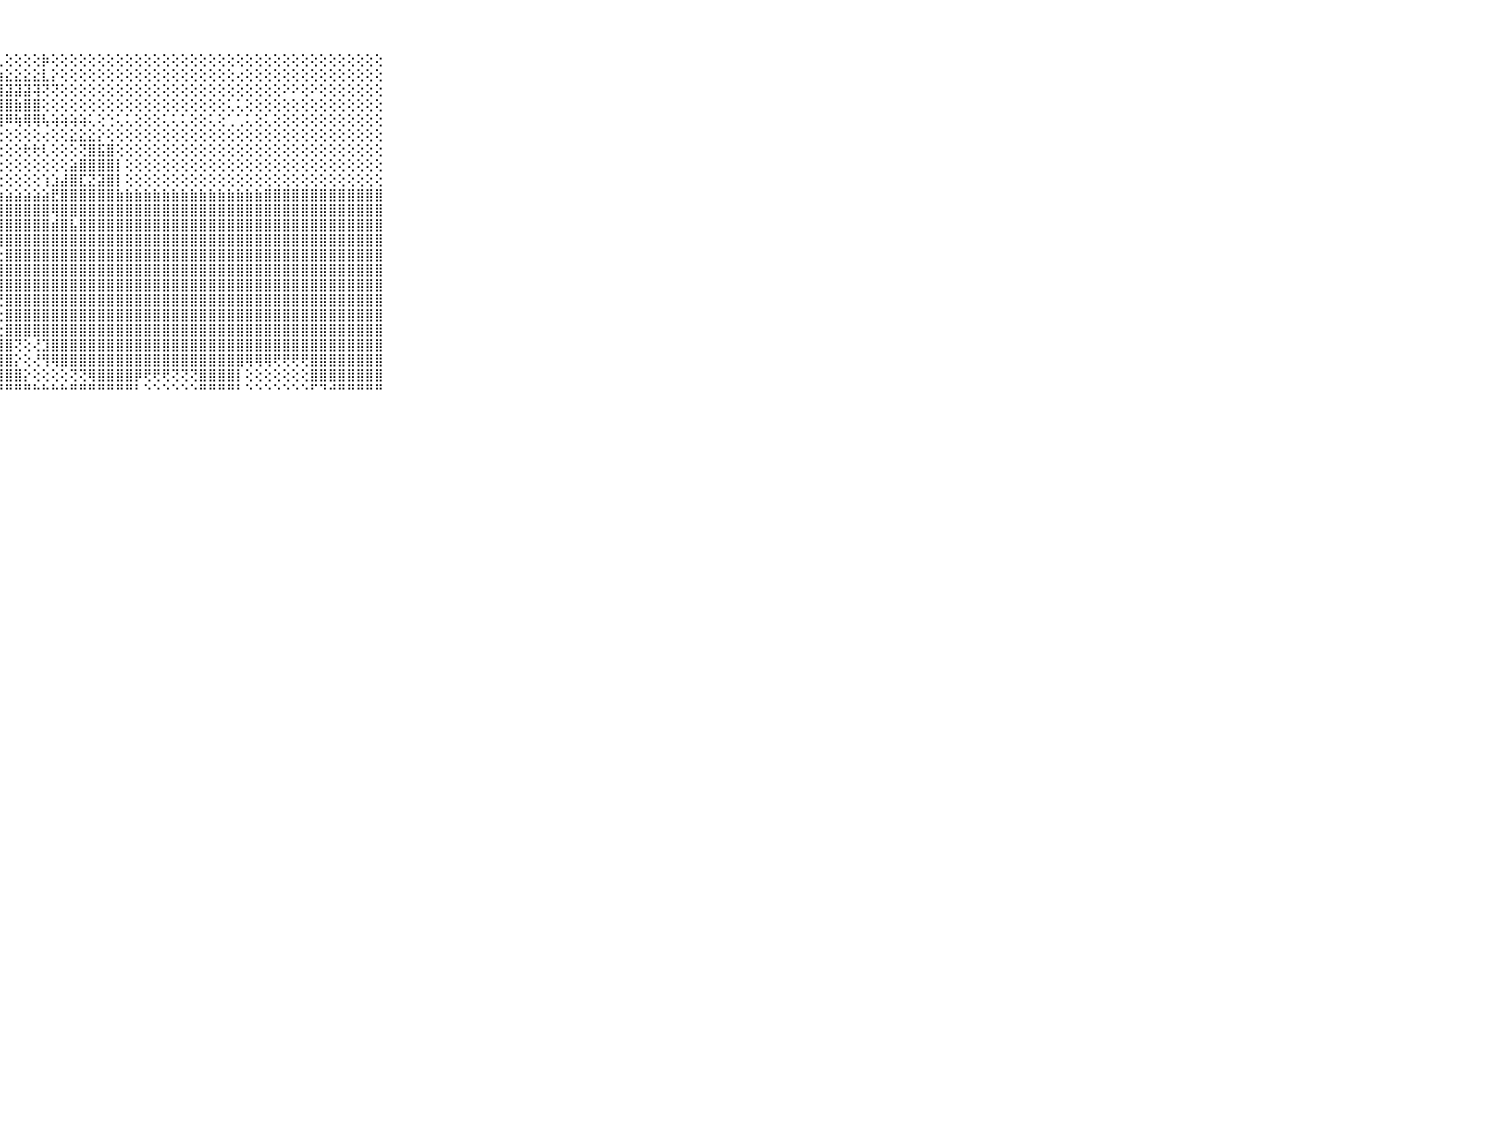

⠀⠀⠀⠀⠀⠀⠀⠀⠀⠀⠀⣿⣿⣿⣿⣿⣿⣿⣿⣿⣿⣿⣿⣿⣿⣟⢿⢇⢕⢕⢕⢕⡷⢕⢕⢕⢕⢕⢕⢕⢕⢕⢕⢕⢕⢕⢕⢕⢕⢕⢕⢕⢕⢕⢕⢕⢕⢕⢕⢕⢕⢕⢕⢕⢕⢕⢕⢕⢕⠀⠀⠀⠀⠀⠀⠀⠀⠀⠀⠀⠀
⠀⠀⠀⠀⠀⠀⠀⠀⠀⠀⠀⡿⢿⢿⣿⣿⣿⣿⣿⣿⡿⢿⢿⣷⣷⣵⣷⣵⣕⣕⣕⣕⣇⡕⢕⢕⢕⢕⢕⢕⢕⢕⢕⢕⢕⢕⢕⢕⢕⢕⢕⢕⢕⢔⢕⢕⢕⢕⢕⢕⢕⢕⢕⢕⢕⢕⢕⢕⢕⠀⠀⠀⠀⠀⠀⠀⠀⠀⠀⠀⠀
⠀⠀⠀⠀⠀⠀⠀⠀⠀⠀⠀⣿⣟⣟⣻⡷⢷⢇⢕⢕⢕⢕⣱⣿⣿⣿⣿⣿⣽⣽⣽⢽⢝⢝⢕⢕⢕⢕⢕⢕⢕⢕⢕⢕⢕⢕⢕⢕⢕⢕⢕⢕⢕⢕⢕⢕⢕⢕⠕⠕⢕⠕⢕⢕⢕⢕⢕⢕⢕⠀⠀⠀⠀⠀⠀⠀⠀⠀⠀⠀⠀
⠀⠀⠀⠀⠀⠀⠀⠀⠀⠀⠀⣿⡿⢿⠿⠏⢕⢕⢕⢕⢕⢸⣿⣿⣿⣿⣿⣿⣿⣷⣿⣿⢕⢕⢕⢕⢕⢕⢕⢕⢕⢕⢕⢕⢕⢕⢕⢕⢕⢕⢕⢕⢅⢅⢕⢕⢕⢕⢕⢕⢕⢕⢕⢕⢕⢕⢕⢕⢕⠀⠀⠀⠀⠀⠀⠀⠀⠀⠀⠀⠀
⠀⠀⠀⠀⠀⠀⠀⠀⠀⠀⠀⠛⠛⠟⢟⢛⢓⢓⢓⢗⢖⢞⢟⢟⢟⠿⢿⢿⠿⢷⢿⢿⢧⢵⢵⢵⢵⢅⢕⢑⢅⢅⢕⢕⢕⢅⢅⢅⢕⢕⢅⢕⢁⢁⢅⢕⢅⢕⢕⢕⢕⢕⢕⢕⢕⢕⢕⢕⢕⠀⠀⠀⠀⠀⠀⠀⠀⠀⠀⠀⠀
⠀⠀⠀⠀⠀⠀⠀⠀⠀⠀⠀⠀⢅⢕⢄⢕⢑⢕⢕⢑⢕⢕⢕⢅⢕⢑⢔⢕⢕⢕⢕⢕⢔⢕⢕⣕⣕⣕⡕⢕⢕⢕⢕⢕⢕⢕⢕⢕⢕⢕⢕⢕⢕⢕⢕⢕⢕⢕⢕⢕⢕⢕⢕⢕⢕⢕⢕⢕⢕⠀⠀⠀⠀⠀⠀⠀⠀⠀⠀⠀⠀
⠀⠀⠀⠀⠀⠀⠀⠀⠀⠀⠀⢔⢕⢕⢕⢕⢕⢕⢕⢔⢕⢕⢕⢕⢕⢕⢔⢔⢕⢕⢗⢗⢇⢕⢕⢕⢝⣿⣯⣿⢕⢕⢕⢕⢕⢕⢕⢕⢕⢕⢕⢕⢕⢕⢕⢕⢕⢕⢕⢕⢕⢕⢕⢕⢕⢕⢕⢕⢕⠀⠀⠀⠀⠀⠀⠀⠀⠀⠀⠀⠀
⠀⠀⠀⠀⠀⠀⠀⠀⠀⠀⠀⣱⣵⣵⣵⣵⣵⣕⡕⢕⢕⢕⢕⢱⢵⣵⢵⢕⢕⢕⢕⢕⢕⢕⢕⣵⣿⣿⣿⣿⡇⢕⢕⢕⢕⢕⢕⢕⢕⢕⢕⢕⢕⢕⢕⢕⢕⢕⢕⢕⢕⢕⢕⢕⢕⢕⢕⢕⢕⠀⠀⠀⠀⠀⠀⠀⠀⠀⠀⠀⠀
⠀⠀⠀⠀⠀⠀⠀⠀⠀⠀⠀⢕⢕⢕⢕⢕⢕⢕⢕⢕⢕⢕⢕⢕⢕⢕⢕⢕⢕⢕⢕⢕⢱⣱⣼⣿⣏⣝⣽⣿⡇⢕⢕⢕⢕⢕⢕⢕⢕⢕⢕⢕⢕⢕⢕⢕⢕⢕⢕⢕⢕⢕⢕⢕⢕⢕⢕⢕⢕⠀⠀⠀⠀⠀⠀⠀⠀⠀⠀⠀⠀
⠀⠀⠀⠀⠀⠀⠀⠀⠀⠀⠀⣔⣕⣕⣕⣕⣕⣕⣕⣕⣕⣕⣕⣕⣕⣵⣵⣵⣵⣵⣵⣵⣵⣟⣿⣿⣿⣿⣿⣿⣷⣷⣷⣷⣷⣷⣷⣷⣷⣷⣷⣷⣷⣷⣷⣷⣿⣿⣿⣿⣿⣿⣿⣿⣿⣿⣿⣿⣿⠀⠀⠀⠀⠀⠀⠀⠀⠀⠀⠀⠀
⠀⠀⠀⠀⠀⠀⠀⠀⠀⠀⠀⣿⣿⣿⣿⣿⣿⣿⣿⣿⣿⣿⣿⣿⣿⣿⣿⣿⣿⣿⣿⣿⣿⢿⣿⣿⣿⣿⣿⣿⣿⣿⣿⣿⣿⣿⣿⣿⣿⣿⣿⣿⣿⣿⣿⣿⣿⣿⣿⣿⣿⣿⣿⣿⣿⣿⣿⣿⣿⠀⠀⠀⠀⠀⠀⠀⠀⠀⠀⠀⠀
⠀⠀⠀⠀⠀⠀⠀⠀⠀⠀⠀⣿⡏⢟⢿⣿⣿⣿⣿⣿⣿⣿⣿⣿⣿⣿⢕⢹⣿⣿⣿⣿⣿⣾⣿⣧⣿⣿⣿⣿⣿⣿⣿⣿⣿⣿⣿⣿⣿⣿⣿⣿⣿⣿⣿⣿⣿⣿⣿⣿⣿⣿⣿⣿⣿⣿⣿⣿⣿⠀⠀⠀⠀⠀⠀⠀⠀⠀⠀⠀⠀
⠀⠀⠀⠀⠀⠀⠀⠀⠀⠀⠀⣿⡇⢱⣿⣿⣿⣿⣿⣿⣿⣿⣿⣿⣿⣿⢕⢹⣿⣿⣿⣿⣿⣿⣿⣿⣿⣿⣿⣿⣿⣿⣿⣿⣿⣿⣿⣿⣿⣿⣿⣿⣿⣿⣿⣿⣿⣿⣿⣿⣿⣿⣿⣿⣿⣿⣿⣿⣿⠀⠀⠀⠀⠀⠀⠀⠀⠀⠀⠀⠀
⠀⠀⠀⠀⠀⠀⠀⠀⠀⠀⠀⣿⡇⢕⣿⣿⣿⣿⣿⣿⣿⣿⣿⣿⣿⣿⡕⢕⣿⣿⣿⣿⣿⣿⣿⣿⣿⣿⣿⣿⣿⣿⣿⣿⣿⣿⣿⣿⣿⣿⣿⣿⣿⣿⣿⣿⣿⣿⣿⣿⣿⣿⣿⣿⣿⣿⣿⣿⣿⠀⠀⠀⠀⠀⠀⠀⠀⠀⠀⠀⠀
⠀⠀⠀⠀⠀⠀⠀⠀⠀⠀⠀⣿⡇⢕⢸⣿⣿⣿⣿⣿⣿⣿⣿⣿⣿⣿⡇⢸⣿⣿⣿⣿⣿⣿⣿⣿⣿⣿⣿⣿⣿⣿⣿⣿⣿⣿⣿⣿⣿⣿⣿⣿⣿⣿⣿⣿⣿⣿⣿⣿⣿⣿⣿⣿⣿⣿⣿⣿⣿⠀⠀⠀⠀⠀⠀⠀⠀⠀⠀⠀⠀
⠀⠀⠀⠀⠀⠀⠀⠀⠀⠀⠀⣿⡇⢕⢸⣿⣿⣿⣿⣿⣿⣿⣿⣿⣿⣿⡇⢸⣿⣿⣿⣿⣿⣿⣿⣿⣿⣿⣿⣿⣿⣿⣿⣿⣿⣿⣿⣿⣿⣿⣿⣿⣿⣿⣿⣿⣿⣿⣿⣿⣿⣿⣿⣿⣿⣿⣿⣿⣿⠀⠀⠀⠀⠀⠀⠀⠀⠀⠀⠀⠀
⠀⠀⠀⠀⠀⠀⠀⠀⠀⠀⠀⣿⡇⢕⢸⣿⣿⣿⣿⣿⣿⣿⣿⣿⣿⣿⡇⢜⣿⣿⣿⣿⣿⣿⣿⣿⣿⣿⣿⣿⣿⣿⣿⣿⣿⣿⣿⣿⣿⣿⣿⣿⣿⣿⣿⣿⣿⣿⣿⣿⣿⣿⣿⣿⣿⣿⣿⣿⣿⠀⠀⠀⠀⠀⠀⠀⠀⠀⠀⠀⠀
⠀⠀⠀⠀⠀⠀⠀⠀⠀⠀⠀⣿⡇⢕⢸⣿⣿⣿⣿⣿⣿⣿⣿⣿⣿⣿⡇⢕⣿⣿⣿⣿⣿⣿⣿⣿⣿⣿⣿⣿⣿⣿⣿⣿⣿⣿⣿⣿⣿⣿⣿⣿⣿⣿⣿⣿⣿⣿⣿⣿⣿⣿⣿⣿⣿⣿⣿⣿⣿⠀⠀⠀⠀⠀⠀⠀⠀⠀⠀⠀⠀
⠀⠀⠀⠀⠀⠀⠀⠀⠀⠀⠀⣿⡇⢕⢸⣿⣿⣿⣿⣿⣿⣿⣿⣿⡿⢿⡇⢕⣿⣿⣿⣿⣿⣿⣿⣿⣿⣿⣿⣿⣿⣿⣿⣿⣿⣿⣿⣿⣿⣿⣿⣿⣿⣿⣿⣿⣿⣿⣿⣿⣿⣿⣿⣿⣿⣿⣿⣿⣿⠀⠀⠀⠀⠀⠀⠀⠀⠀⠀⠀⠀
⠀⠀⠀⠀⠀⠀⠀⠀⠀⠀⠀⣿⡇⢕⣸⣿⣿⣿⣿⣿⢻⣿⣿⣿⡇⢸⣿⣿⣿⢝⢕⢜⣹⣿⣿⣿⣿⣿⣿⣿⣿⣿⣿⣿⣿⣿⣿⣿⣿⣿⣿⣿⣿⣿⣿⣿⣿⣿⣿⣿⣿⣿⣿⣿⣿⣿⣿⣿⣿⠀⠀⠀⠀⠀⠀⠀⠀⠀⠀⠀⠀
⠀⠀⠀⠀⠀⠀⠀⠀⠀⠀⠀⣿⣿⣿⣿⣿⣿⣿⣏⣿⣷⣿⣿⡿⢕⢸⣿⣿⣿⡕⢕⢜⢻⢿⣿⣿⣿⣿⣿⣿⣿⣿⣿⣿⣿⣿⣿⣿⣿⣿⣿⣿⣿⣿⢿⢿⢿⢟⢟⢟⢟⣿⣿⣿⣿⣿⣿⣿⣿⠀⠀⠀⠀⠀⠀⠀⠀⠀⠀⠀⠀
⠀⠀⠀⠀⠀⠀⠀⠀⠀⠀⠀⣿⣿⣿⣿⣿⣿⣿⣿⣿⣿⣿⣿⢇⢱⣾⣿⣿⣿⣿⡕⢕⢕⢕⢕⢝⢝⢿⣿⣿⣿⣿⡿⢟⢟⢟⢝⢝⢝⣿⣿⣿⣿⡇⢕⢕⢕⢕⢕⢕⢕⣿⣿⣿⣿⣿⣿⣿⣿⠀⠀⠀⠀⠀⠀⠀⠀⠀⠀⠀⠀
⠀⠀⠀⠀⠀⠀⠀⠀⠀⠀⠀⠛⠛⠛⠛⠛⠛⠛⠛⠛⠛⠛⠛⠑⠑⠛⠛⠛⠛⠛⠛⠓⠓⠓⠓⠛⠛⠛⠛⠛⠛⠛⠃⠑⠑⠑⠑⠑⠑⠛⠛⠛⠛⠃⠑⠑⠑⠑⠑⠑⠑⠋⠙⠚⠛⠛⠛⠛⠛⠀⠀⠀⠀⠀⠀⠀⠀⠀⠀⠀⠀